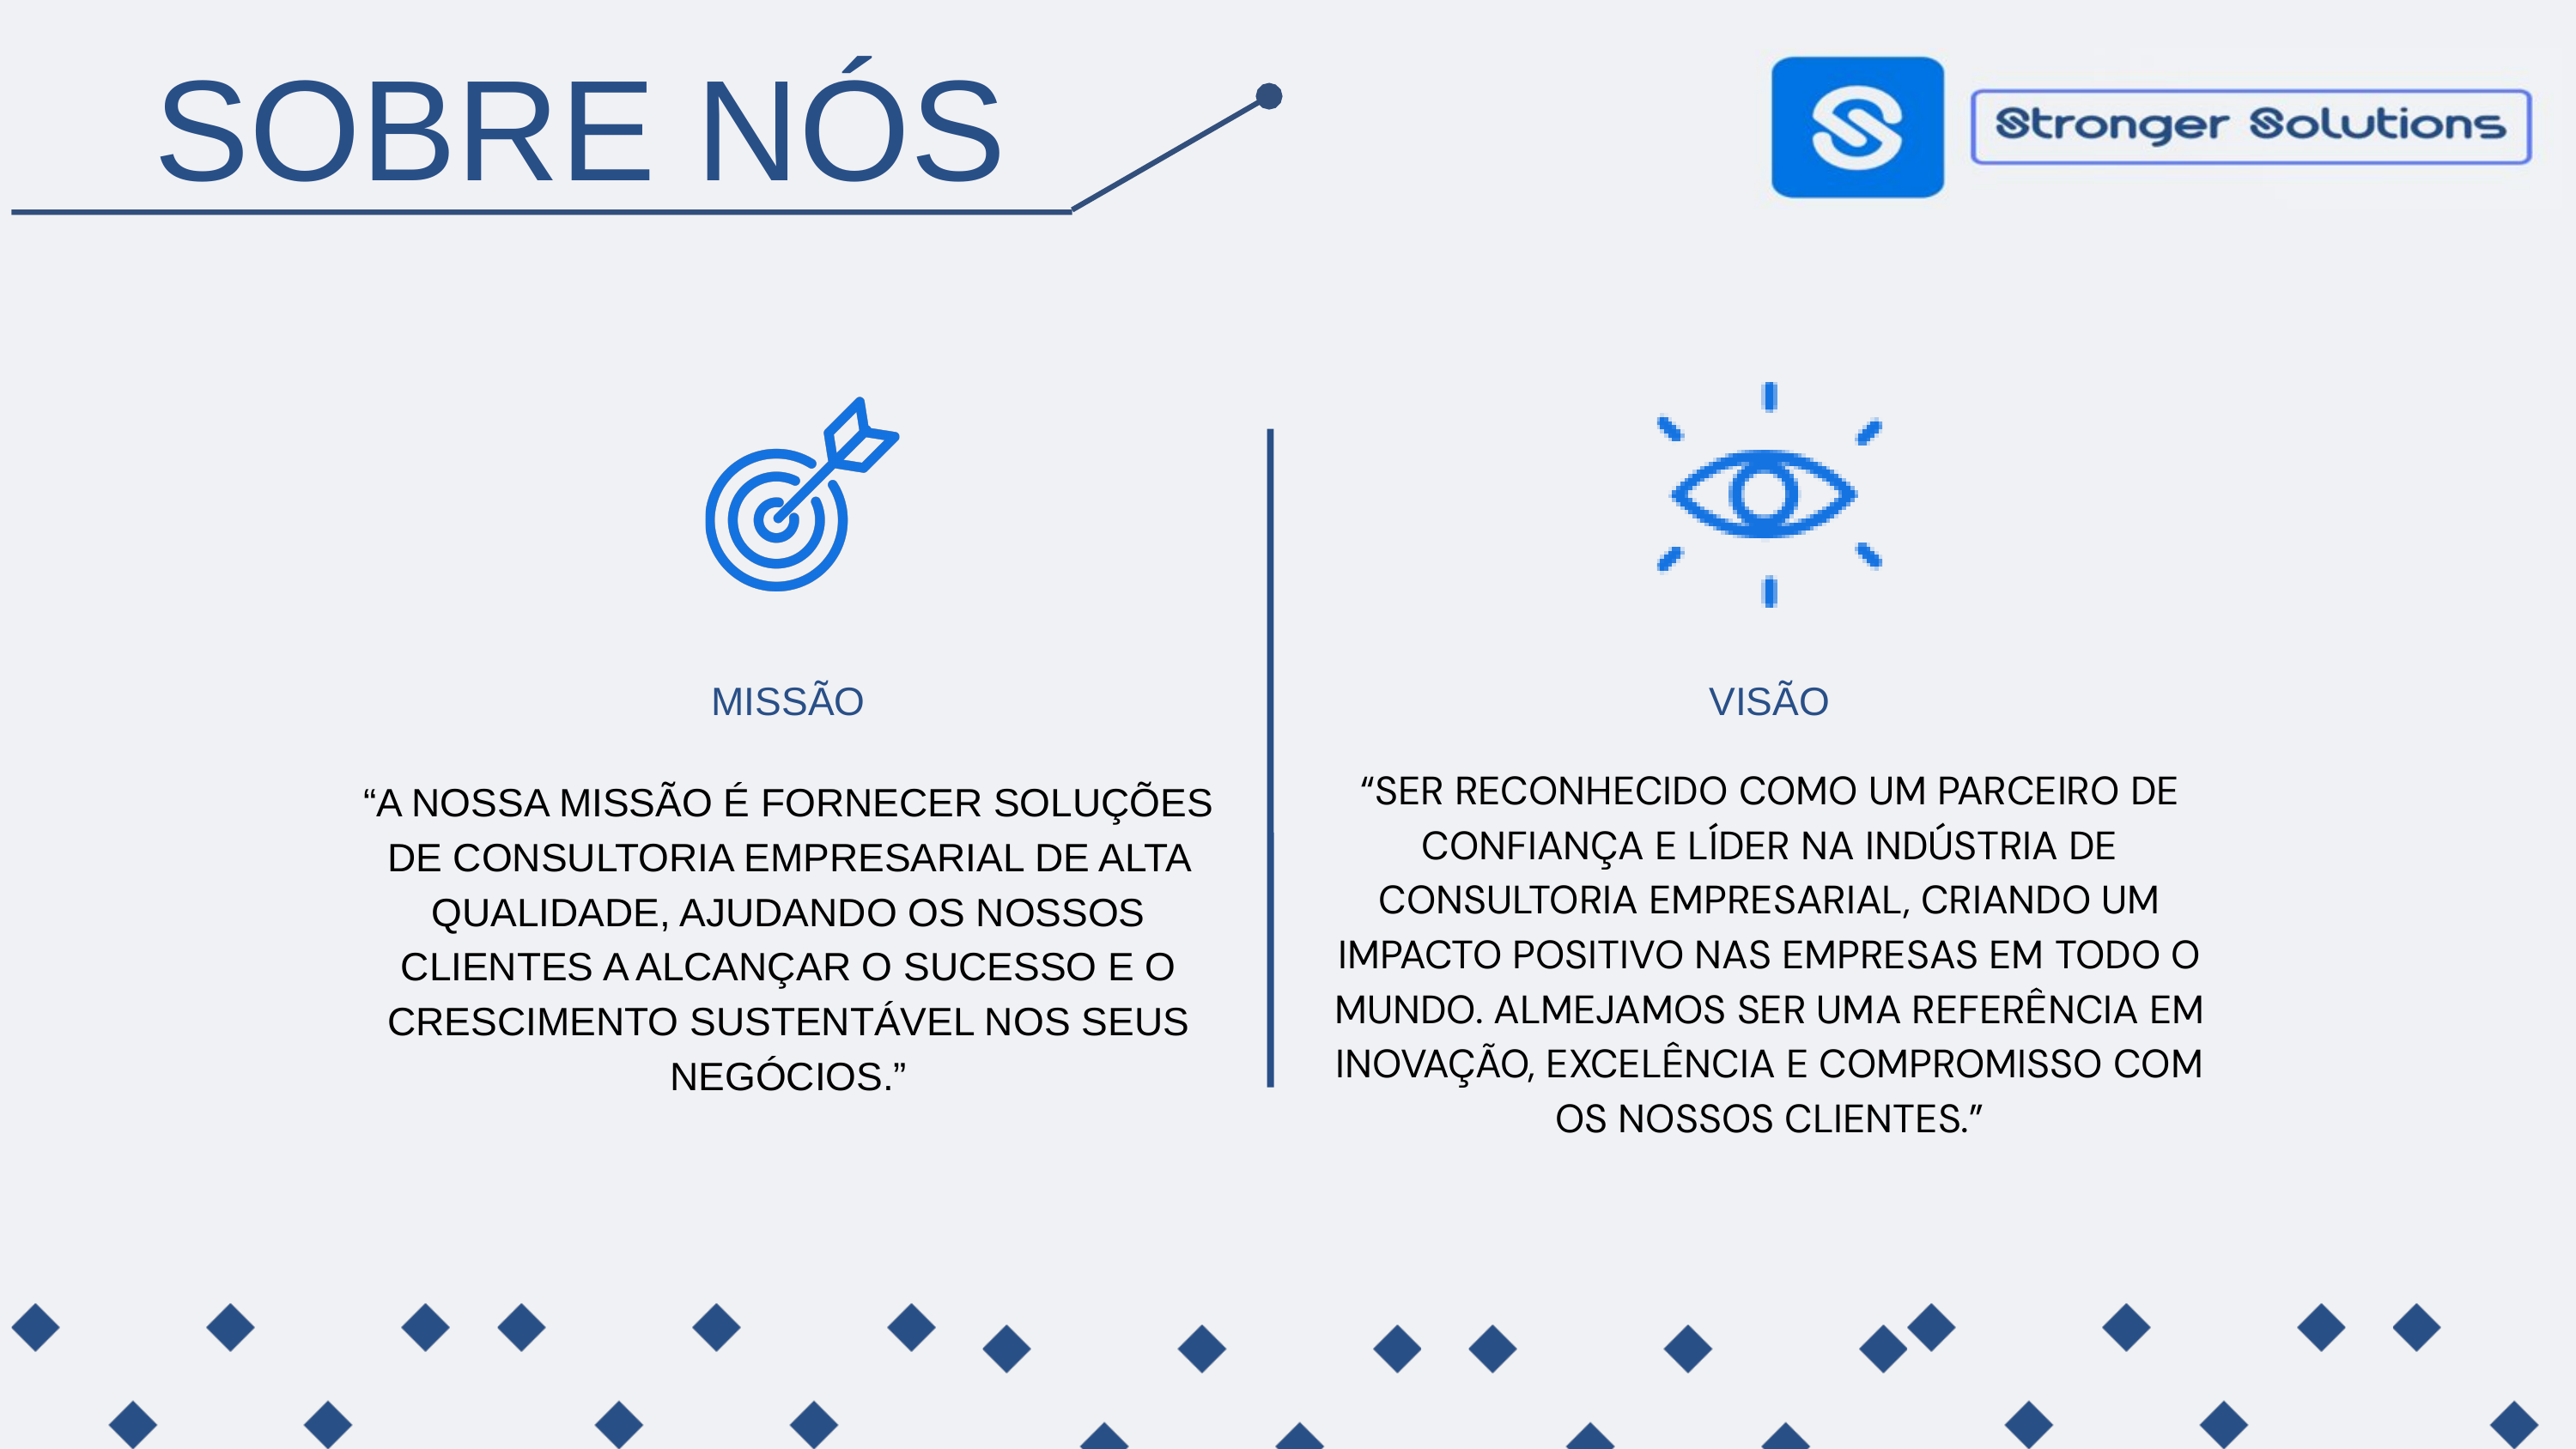

SOBRE NÓS

MISSÃO
VISÃO
​
“A NOSSA MISSÃO É FORNECER SOLUÇÕES DE CONSULTORIA EMPRESARIAL DE ALTA QUALIDADE, AJUDANDO OS NOSSOS CLIENTES A ALCANÇAR O SUCESSO E O CRESCIMENTO SUSTENTÁVEL NOS SEUS NEGÓCIOS.”​

“SER RECONHECIDO COMO UM PARCEIRO DE CONFIANÇA E LÍDER NA INDÚSTRIA DE CONSULTORIA EMPRESARIAL, CRIANDO UM IMPACTO POSITIVO NAS EMPRESAS EM TODO O MUNDO. ALMEJAMOS SER UMA REFERÊNCIA EM INOVAÇÃO, EXCELÊNCIA E COMPROMISSO COM OS NOSSOS CLIENTES.”​